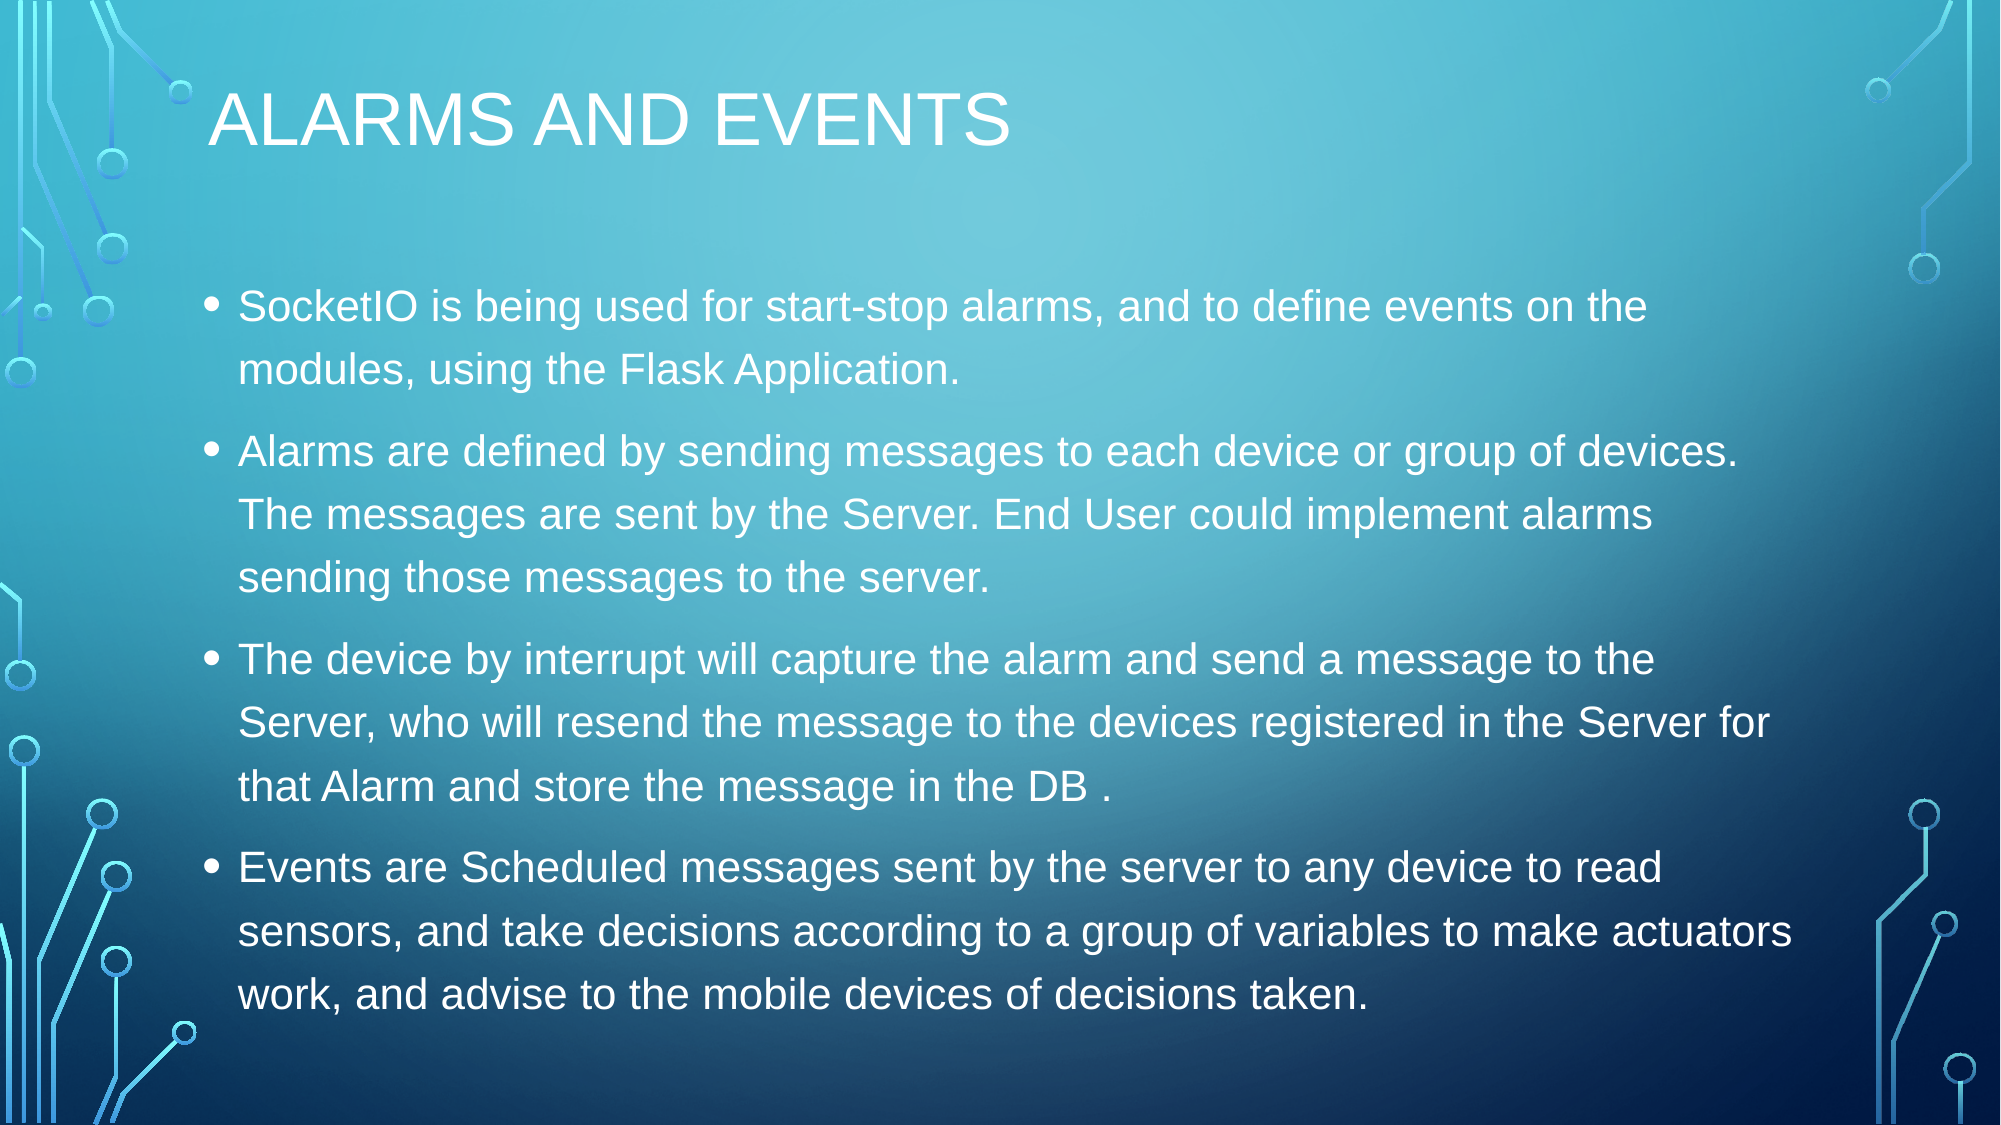

# Alarms and events
SocketIO is being used for start-stop alarms, and to define events on the modules, using the Flask Application.
Alarms are defined by sending messages to each device or group of devices. The messages are sent by the Server. End User could implement alarms sending those messages to the server.
The device by interrupt will capture the alarm and send a message to the Server, who will resend the message to the devices registered in the Server for that Alarm and store the message in the DB .
Events are Scheduled messages sent by the server to any device to read sensors, and take decisions according to a group of variables to make actuators work, and advise to the mobile devices of decisions taken.